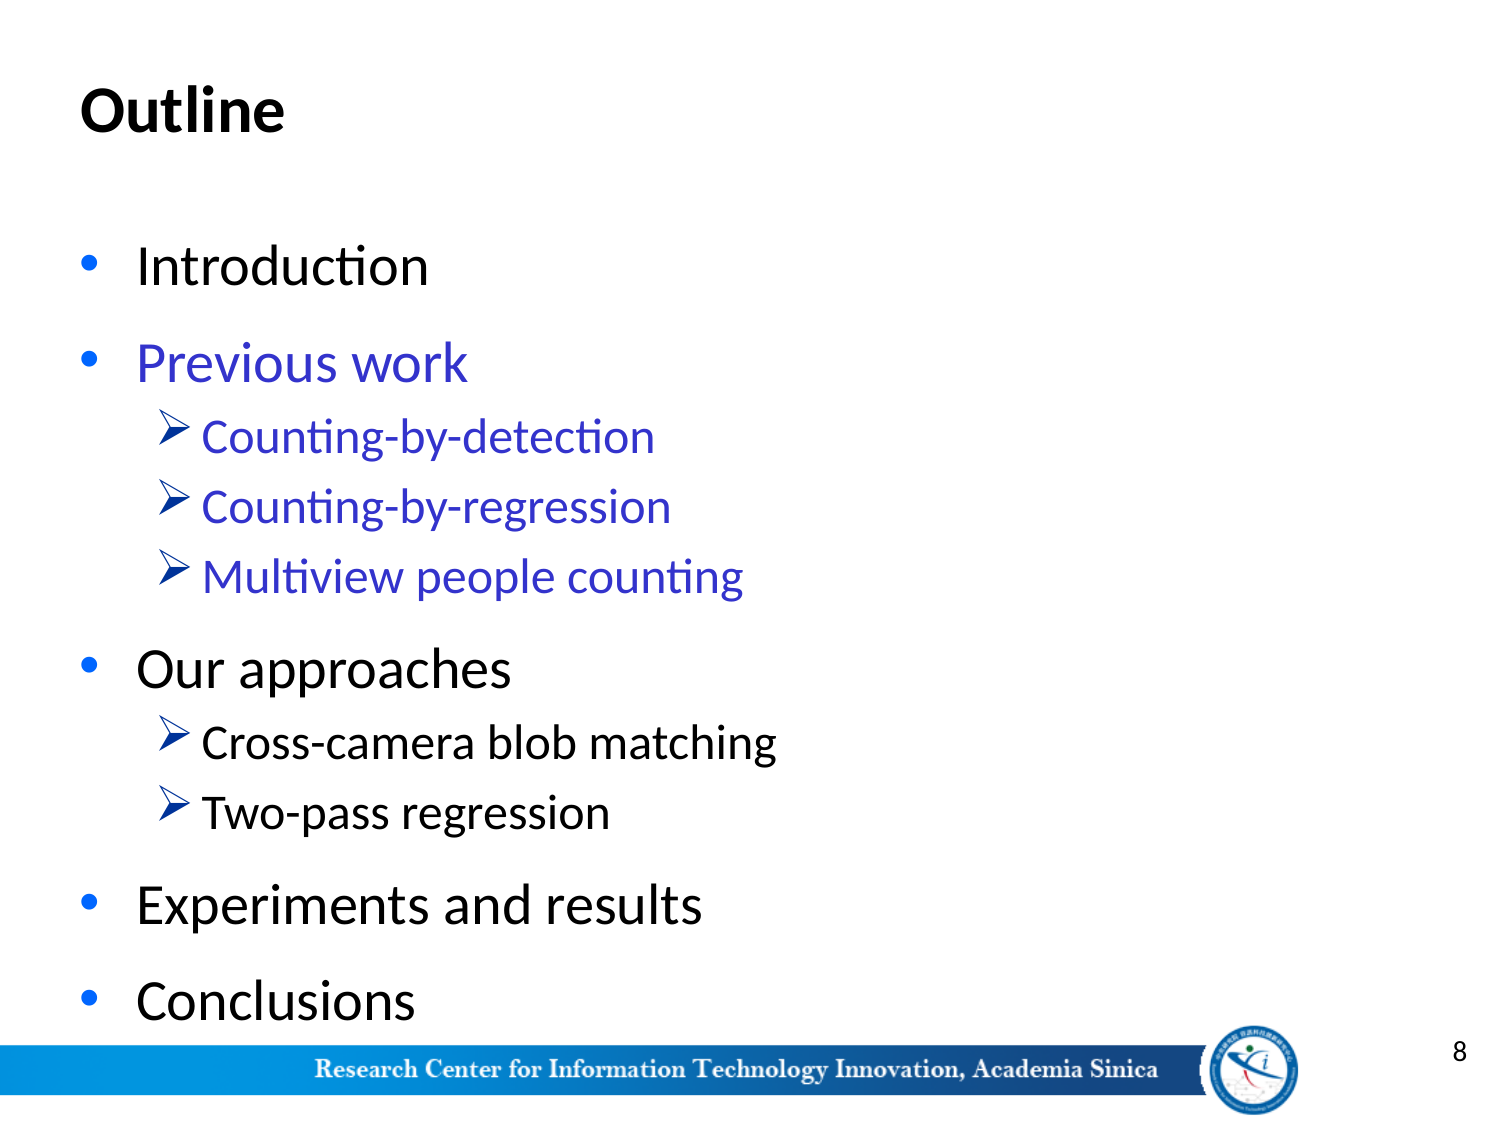

# Outline
Introduction

Previous work
Counting-by-detection
Counting-by-regression
Multiview people counting

Our approaches
Cross-camera blob matching
Two-pass regression

Experiments and results

Conclusions
8